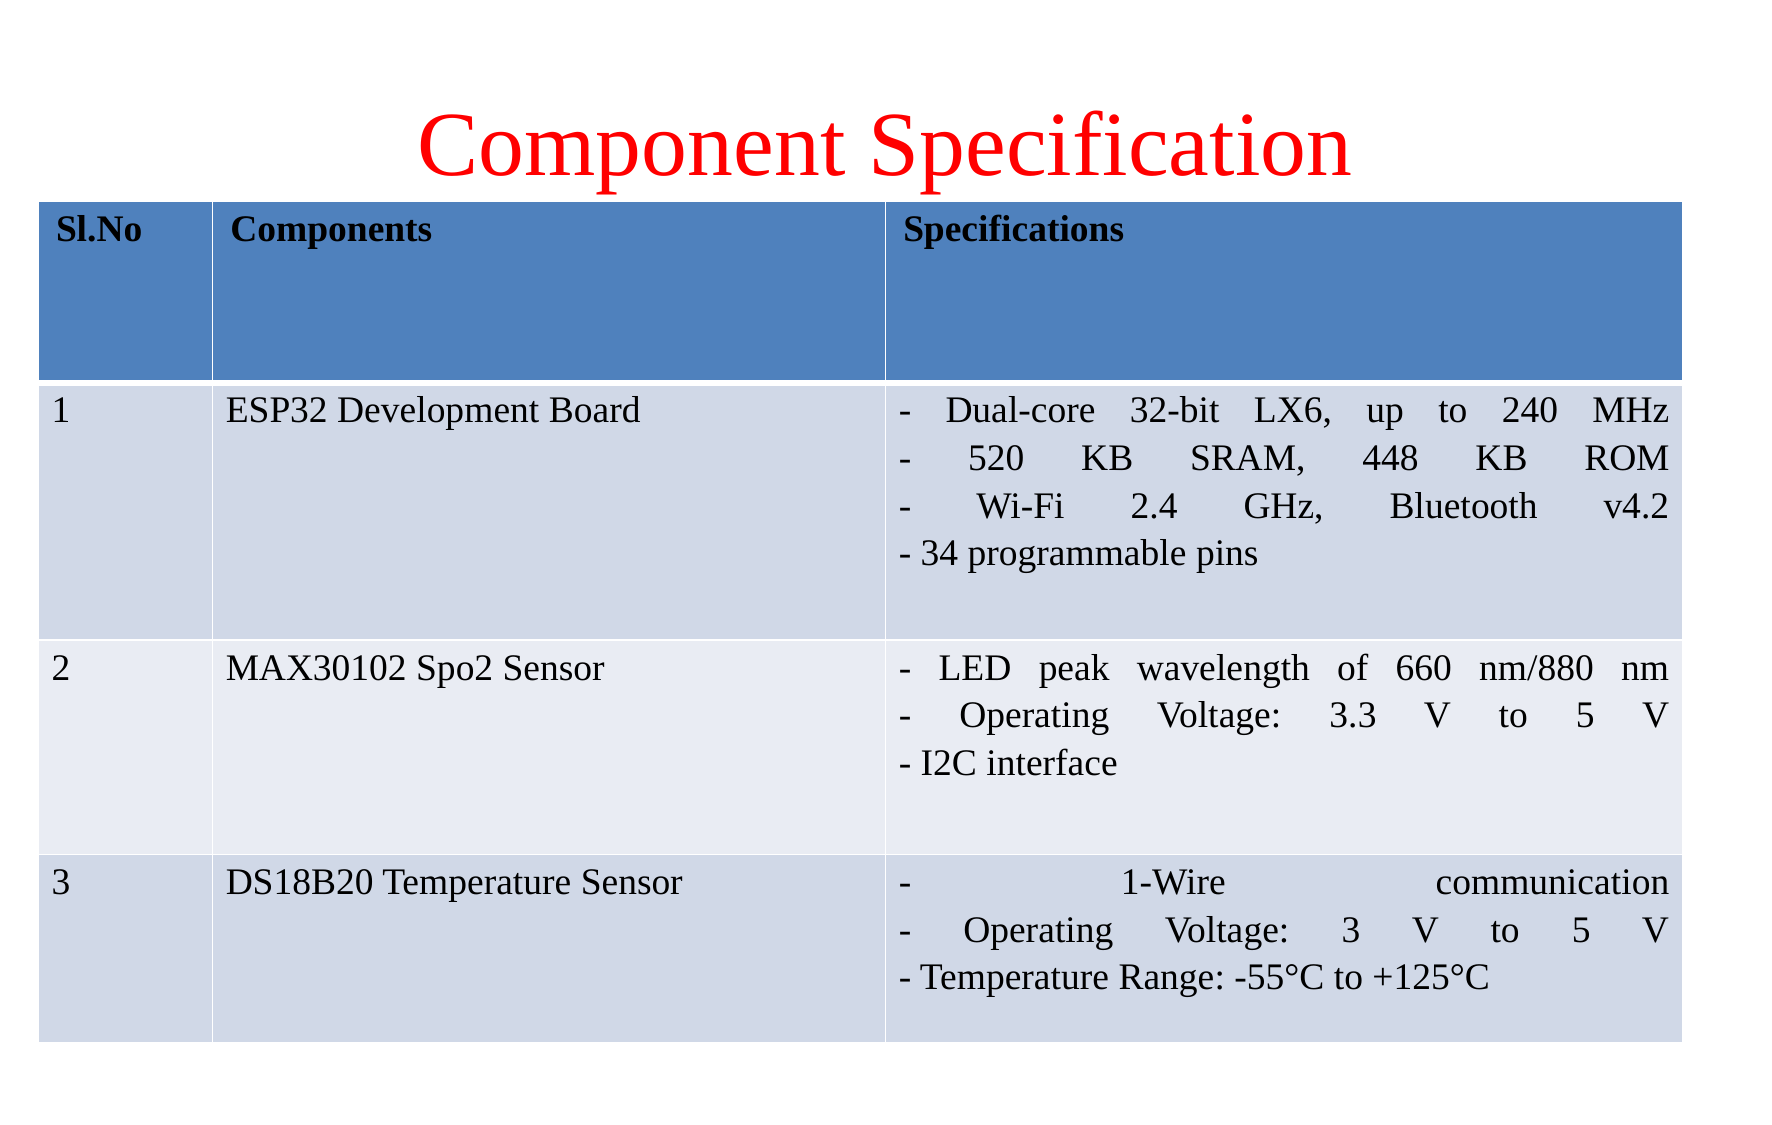

# Component Specification
| Sl.No | Components | Specifications |
| --- | --- | --- |
| 1 | ESP32 Development Board | - Dual-core 32-bit LX6, up to 240 MHz - 520 KB SRAM, 448 KB ROM - Wi-Fi 2.4 GHz, Bluetooth v4.2 - 34 programmable pins |
| 2 | MAX30102 Spo2 Sensor | - LED peak wavelength of 660 nm/880 nm - Operating Voltage: 3.3 V to 5 V - I2C interface |
| 3 | DS18B20 Temperature Sensor | - 1-Wire communication - Operating Voltage: 3 V to 5 V - Temperature Range: -55°C to +125°C |